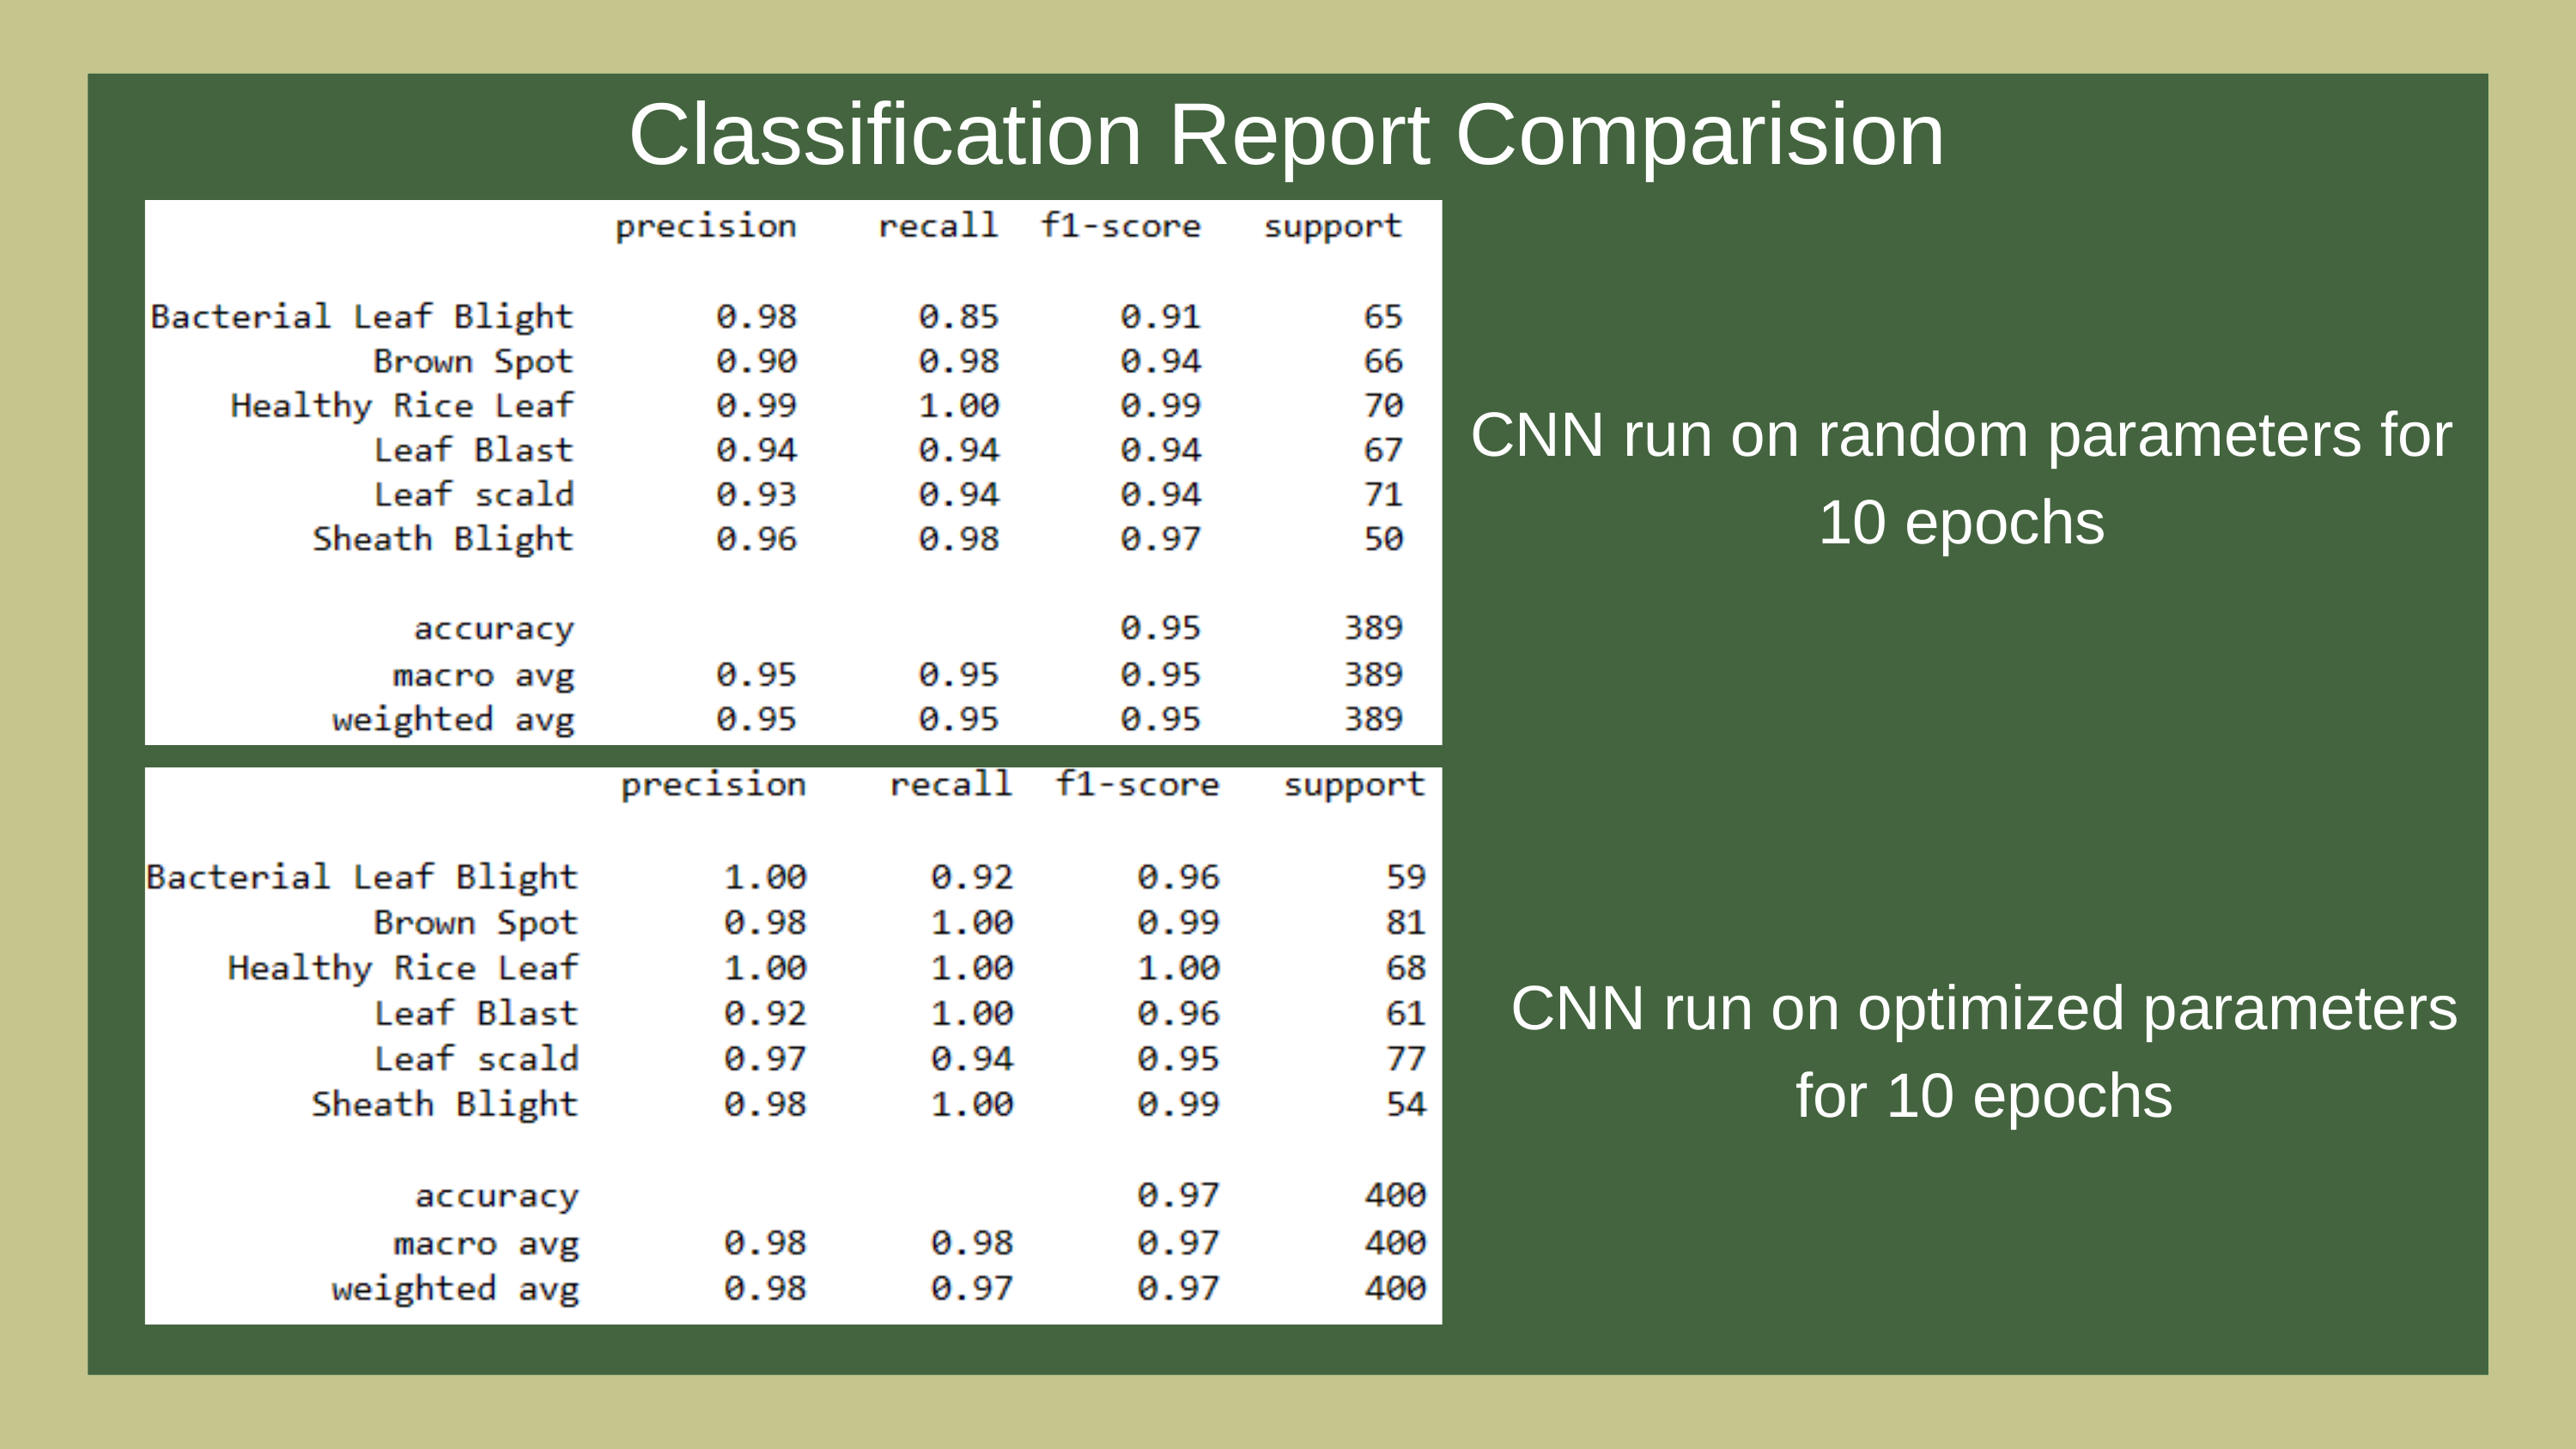

Classification Report Comparision

CNN run on random parameters for 10 epochs

CNN run on optimized parameters for 10 epochs